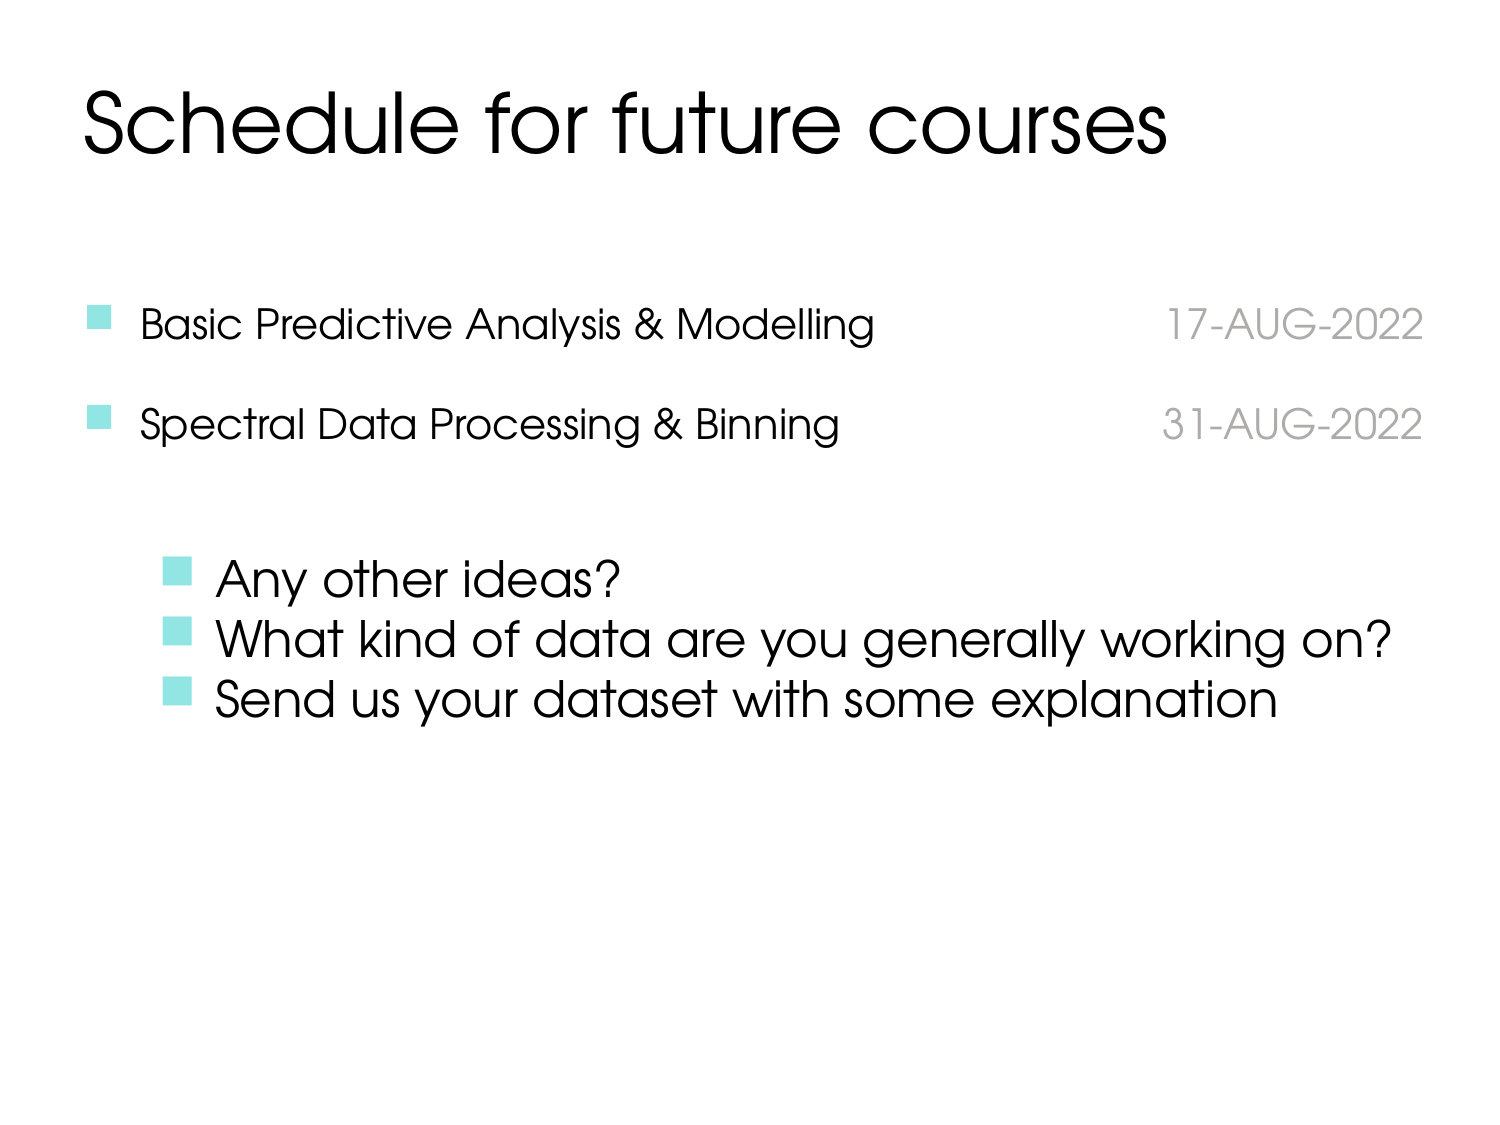

Schedule for future courses
Basic Predictive Analysis & Modelling                         17-AUG-2022

Spectral Data Processing & Binning                            31-AUG-2022

Any other ideas?
What kind of data are you generally working on?
Send us your dataset with some explanation